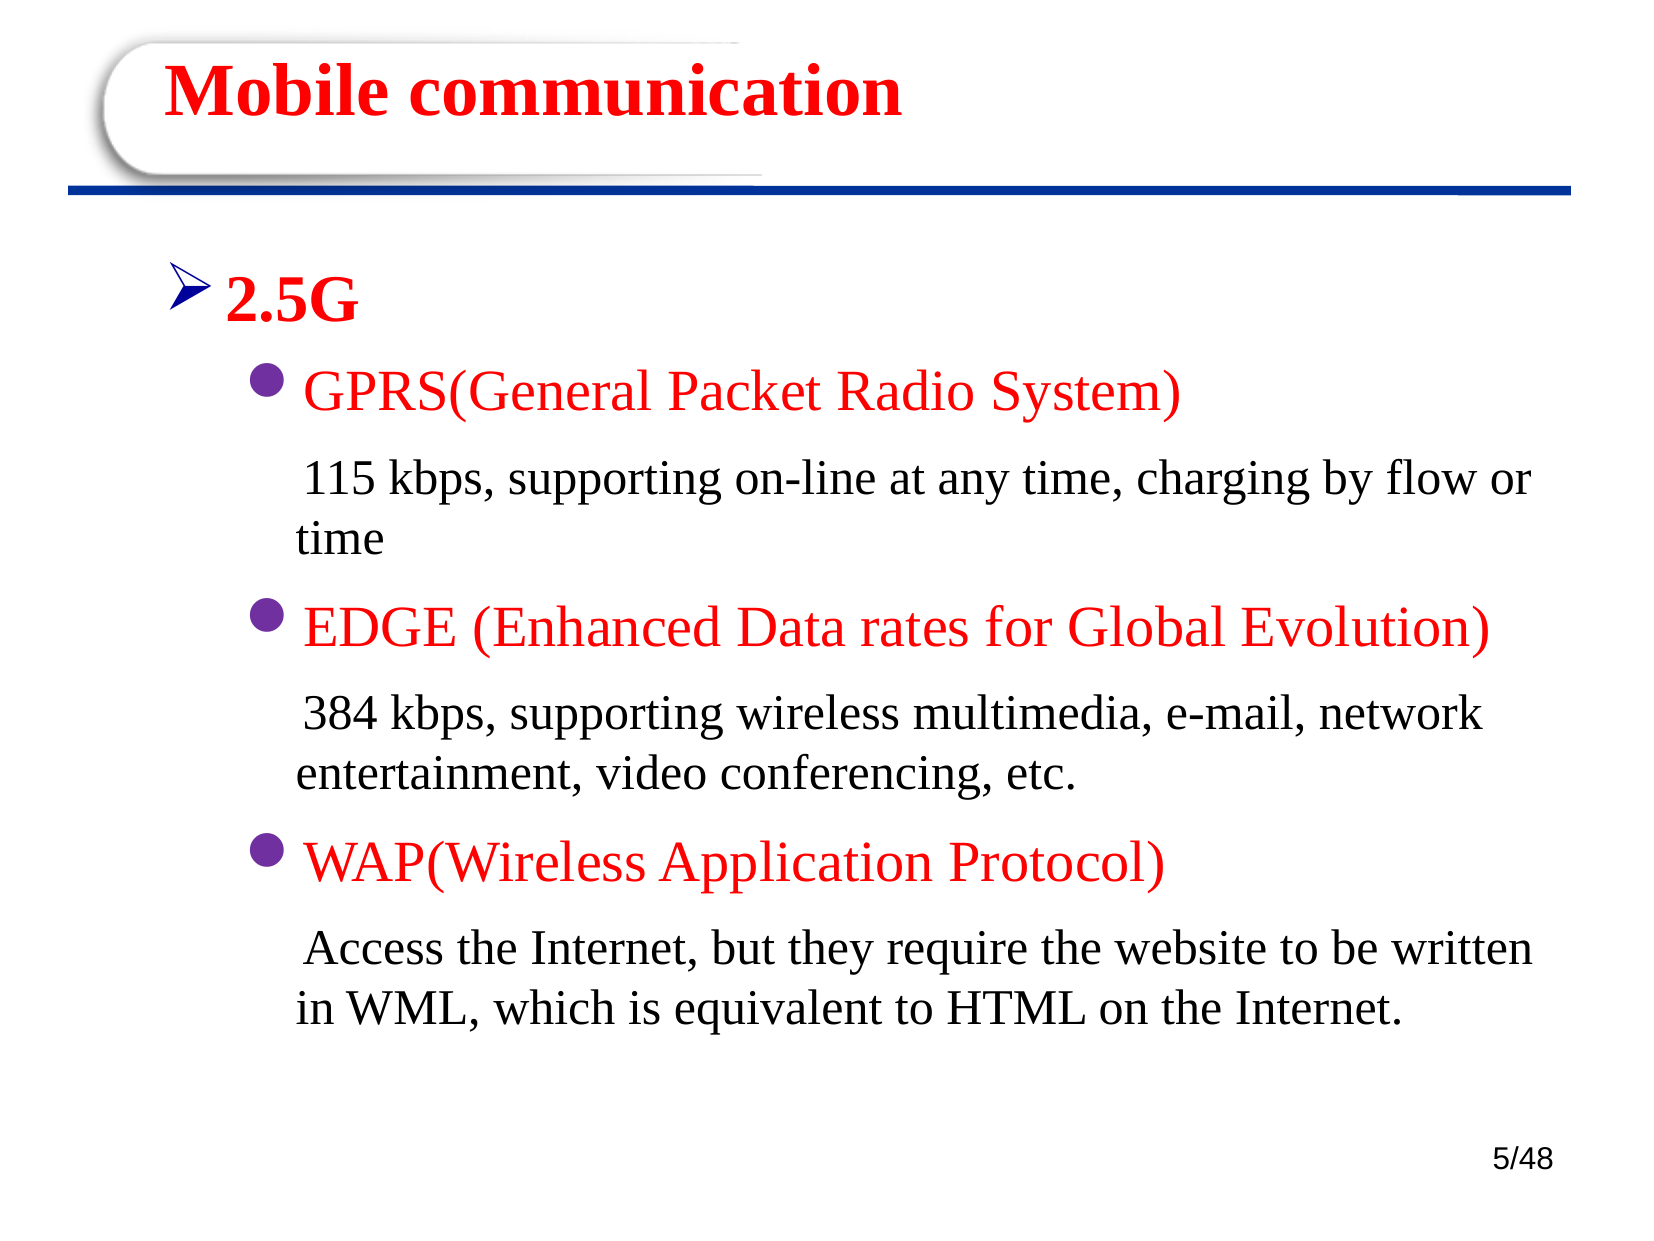

# Mobile communication
2.5G
GPRS(General Packet Radio System)
     115 kbps, supporting on-line at any time, charging by flow or time
EDGE (Enhanced Data rates for Global Evolution)
     384 kbps, supporting wireless multimedia, e-mail, network entertainment, video conferencing, etc.
WAP(Wireless Application Protocol)
     Access the Internet, but they require the website to be written in WML, which is equivalent to HTML on the Internet.
5/48